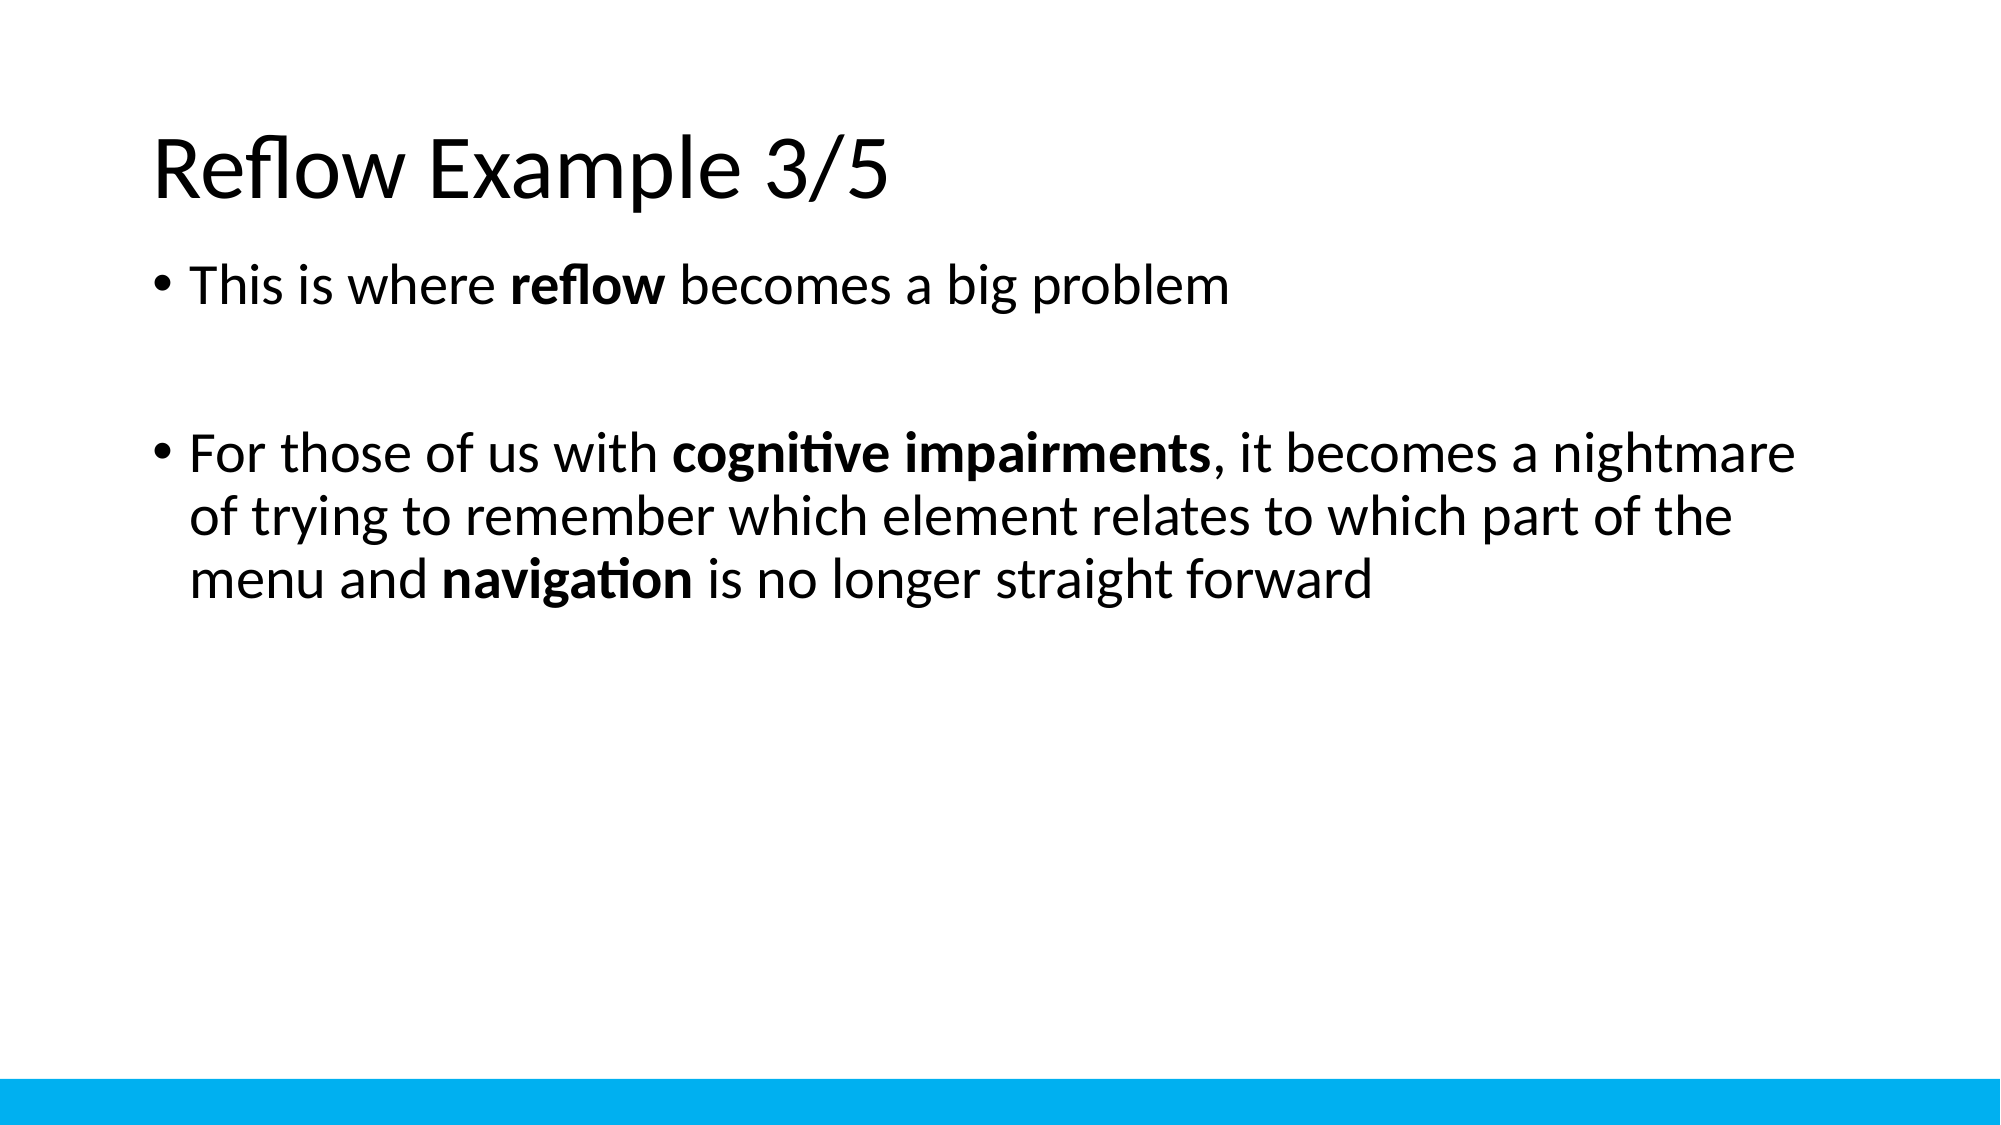

# Reflow Example 3/5
This is where reflow becomes a big problem

For those of us with cognitive impairments, it becomes a nightmare of trying to remember which element relates to which part of the menu and navigation is no longer straight forward